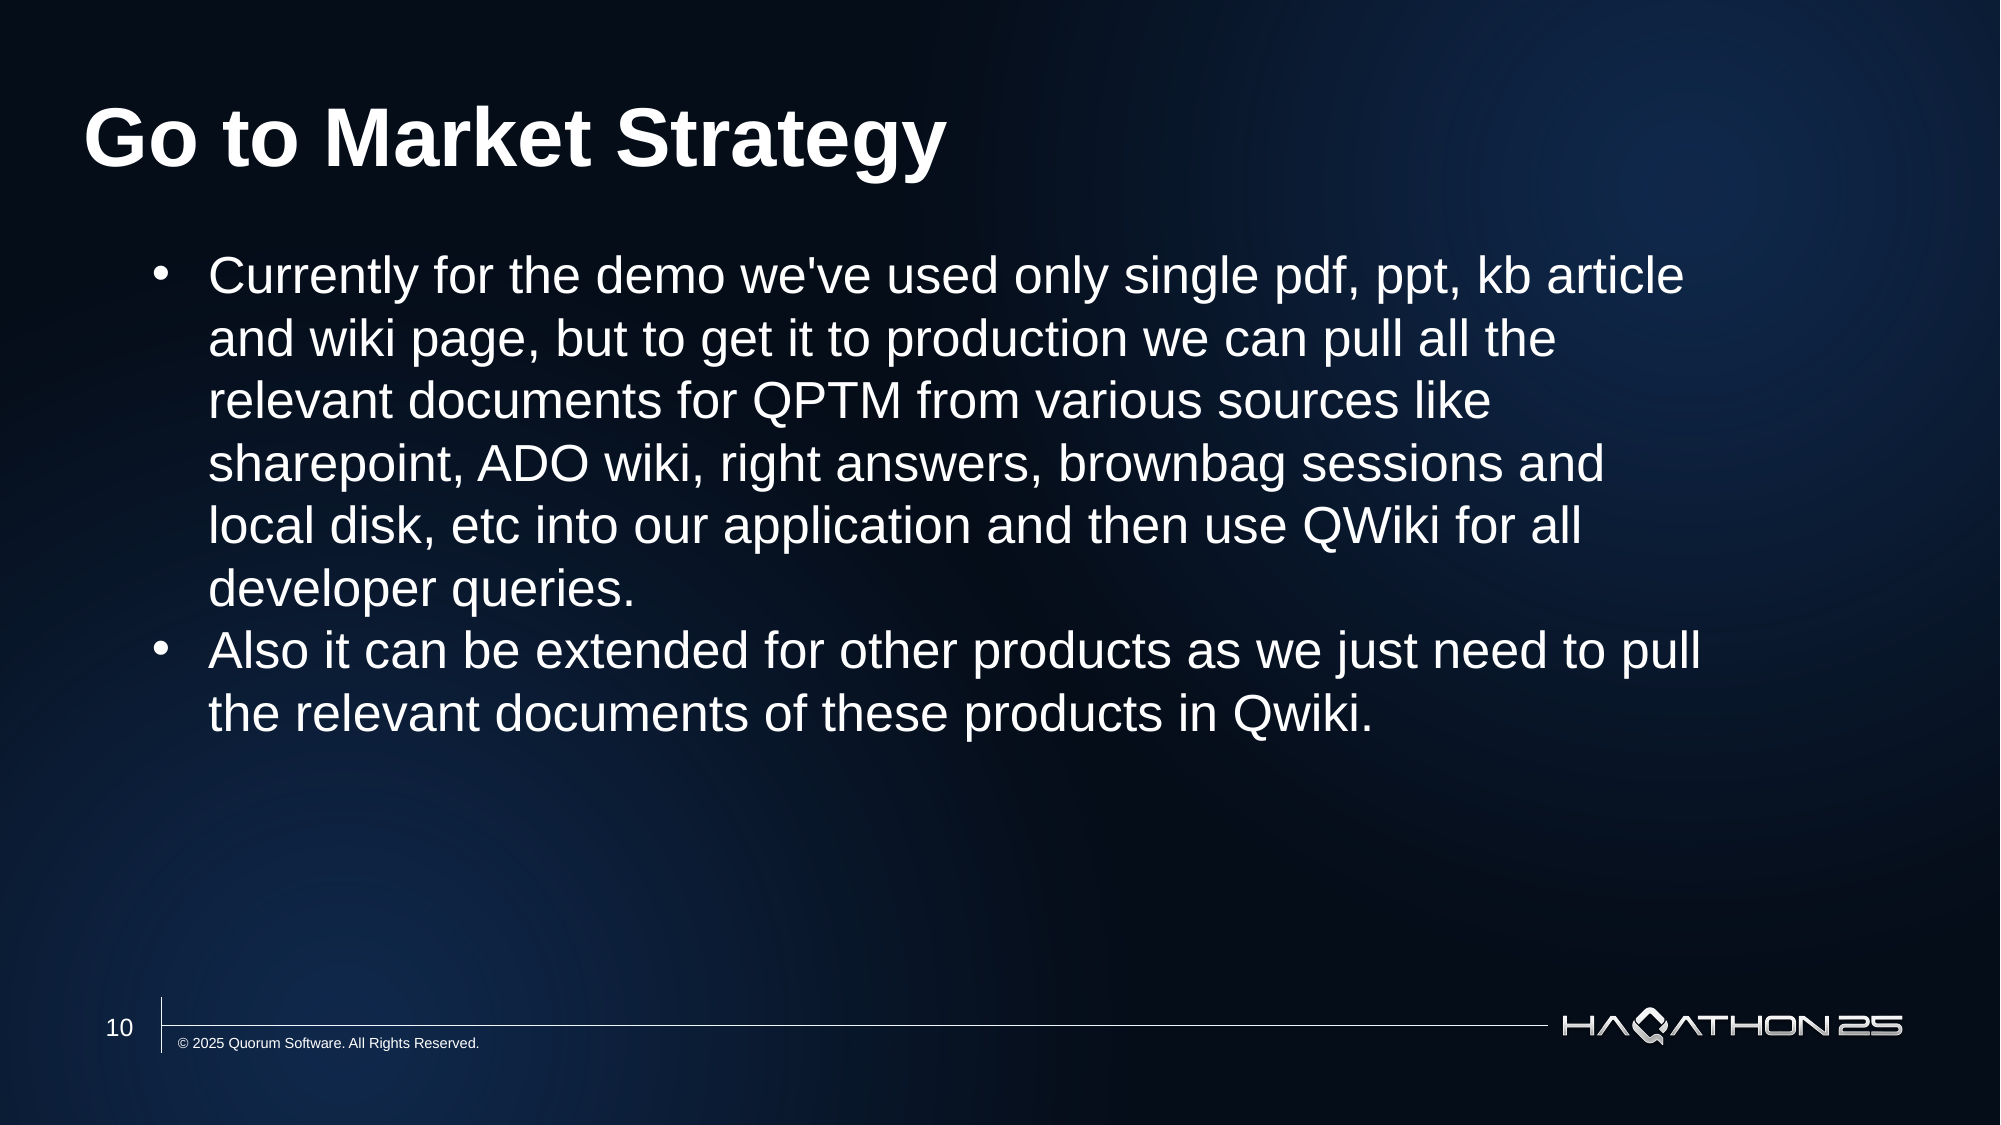

Go to Market Strategy
Currently for the demo we've used only single pdf, ppt, kb article and wiki page, but to get it to production we can pull all the relevant documents for QPTM from various sources like sharepoint, ADO wiki, right answers, brownbag sessions and local disk, etc into our application and then use QWiki for all developer queries.
Also it can be extended for other products as we just need to pull the relevant documents of these products in Qwiki.

10